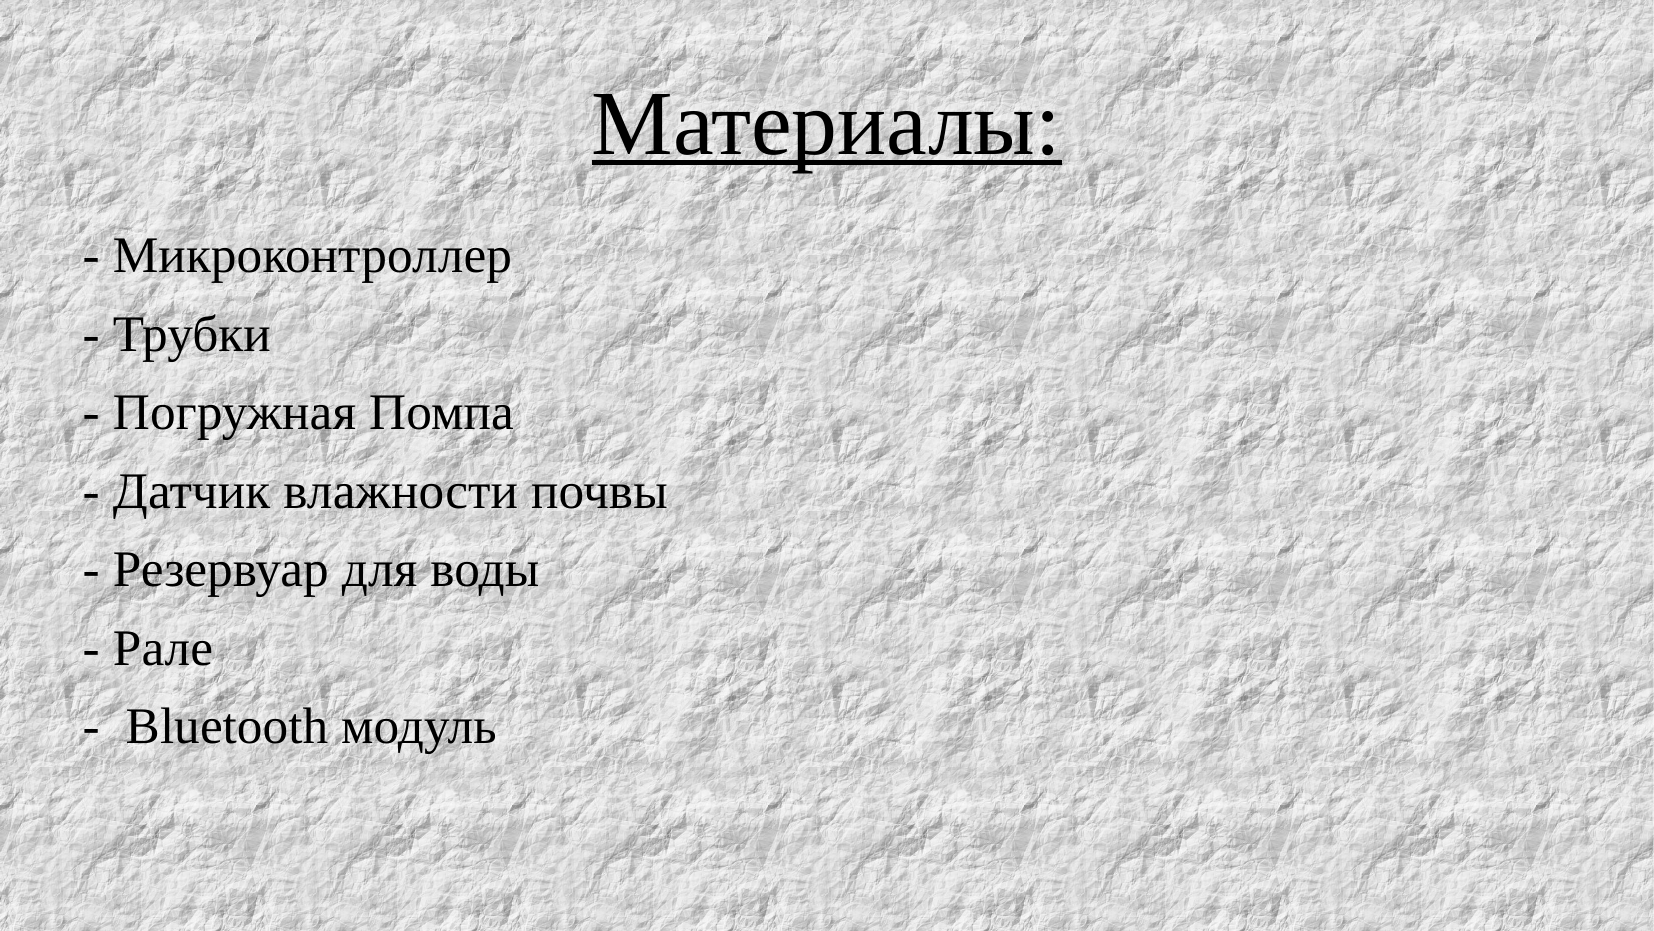

Материалы:
- Микроконтроллер
- Трубки
- Погружная Помпа
- Датчик влажности почвы
- Резервуар для воды
- Рале
-  Bluetooth модуль